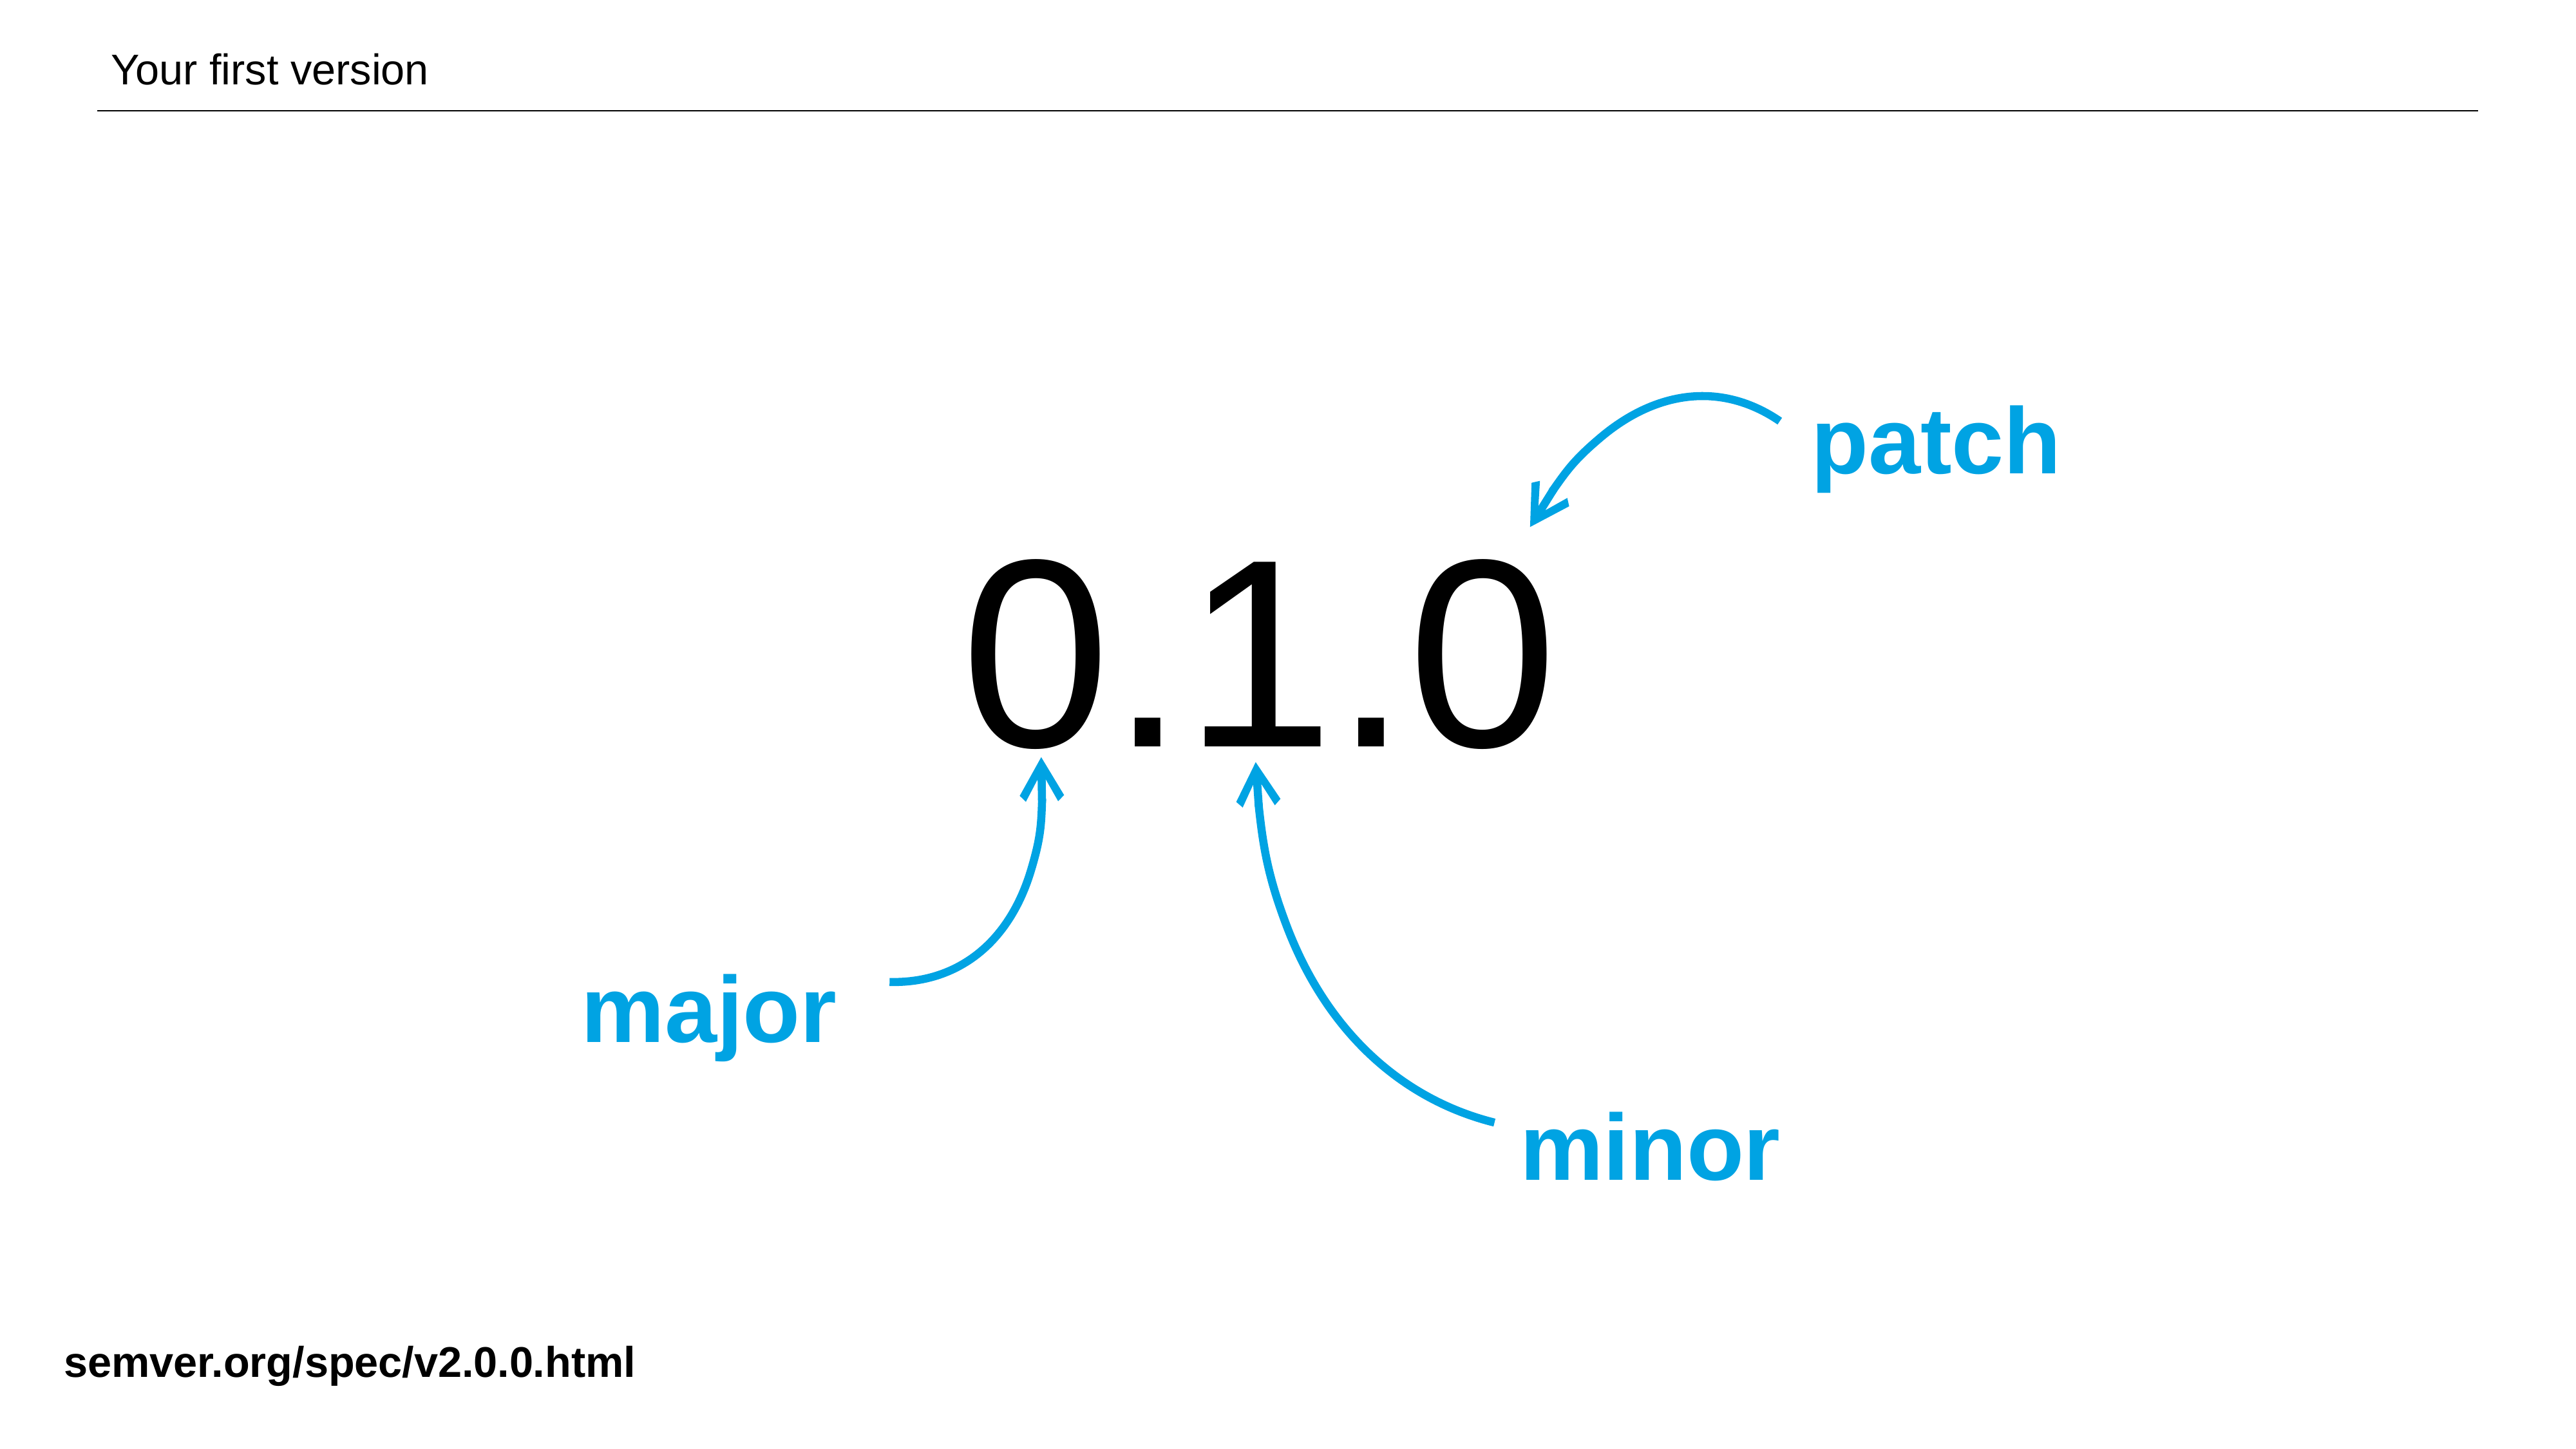

# Your first version

patch

0.1.0
major
minor
semver.org/spec/v2.0.0.html